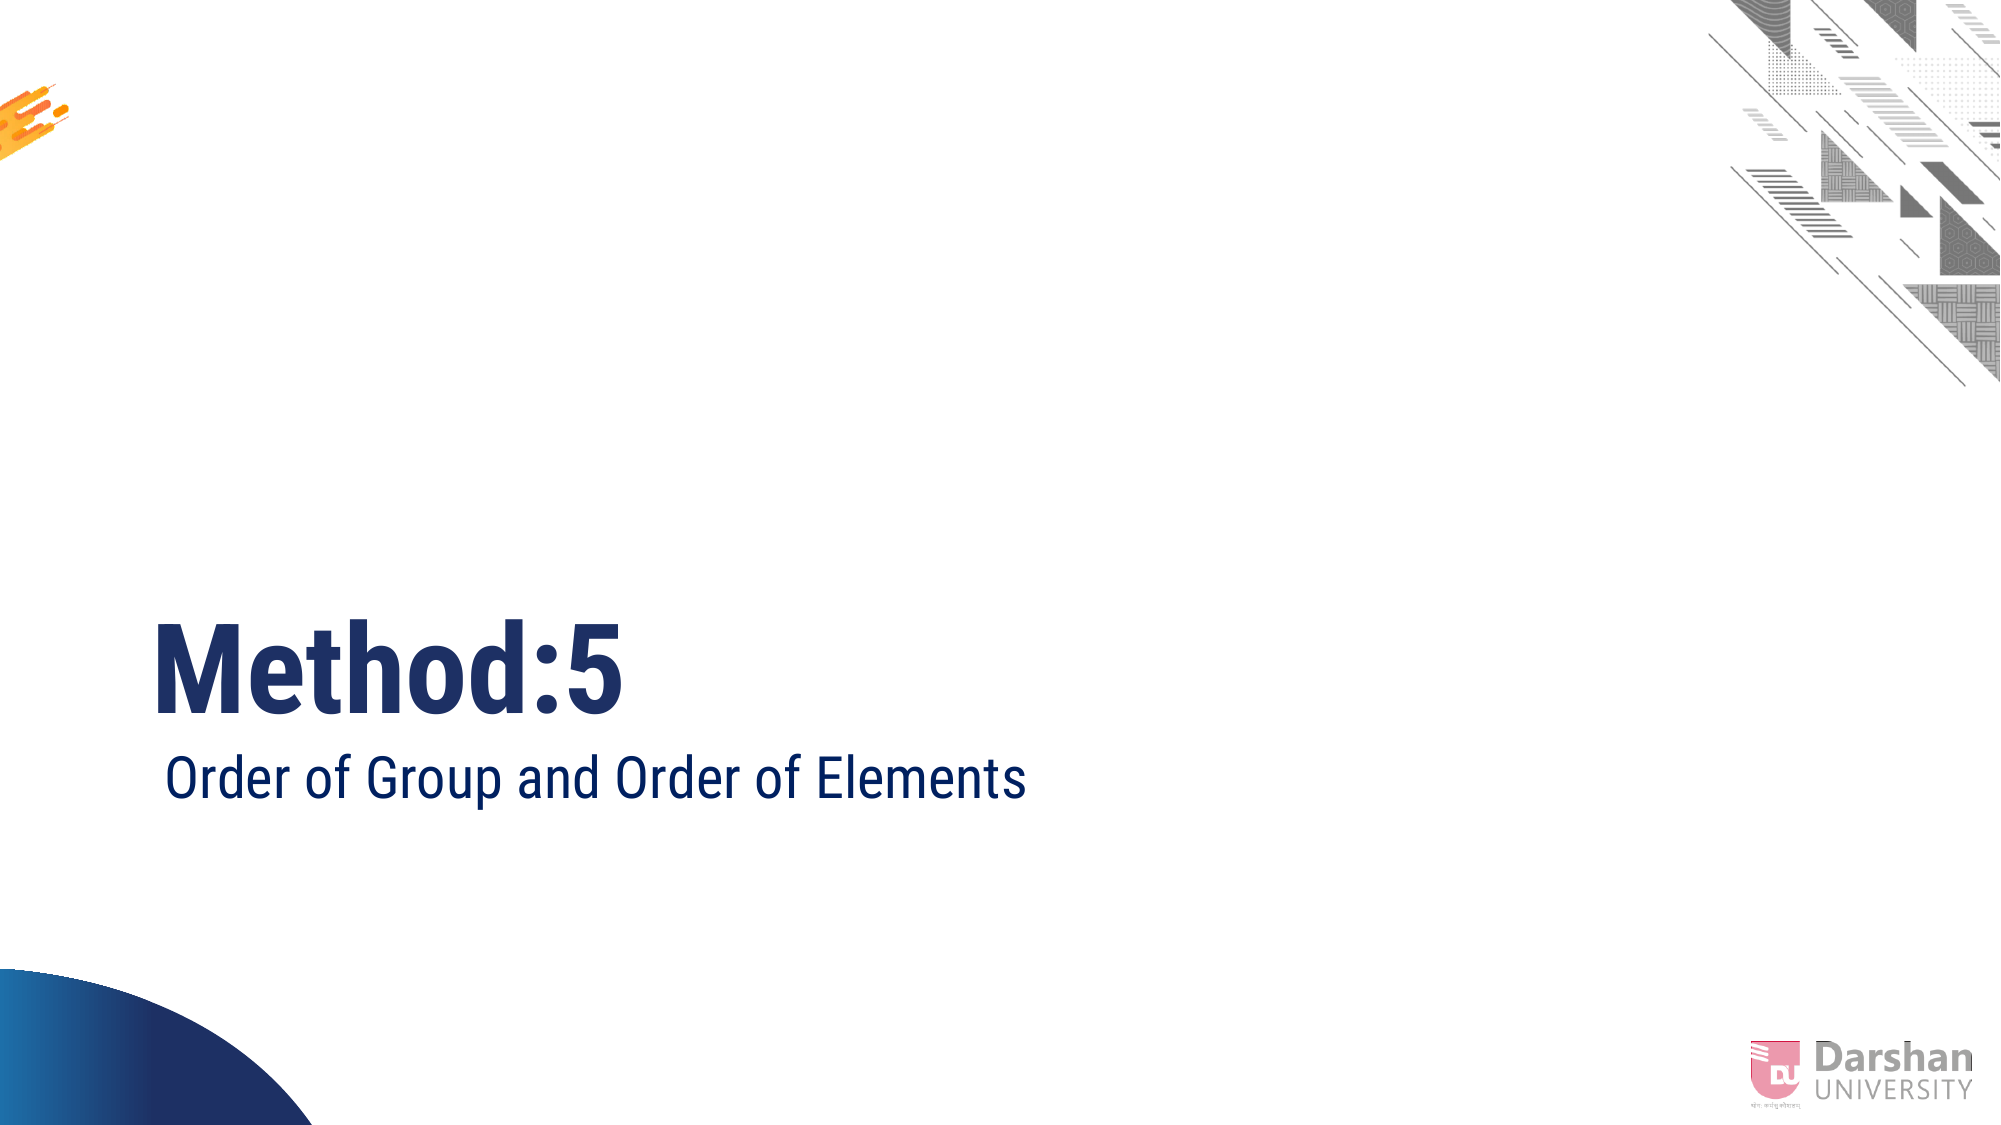

# Method:5
 Order of Group and Order of Elements